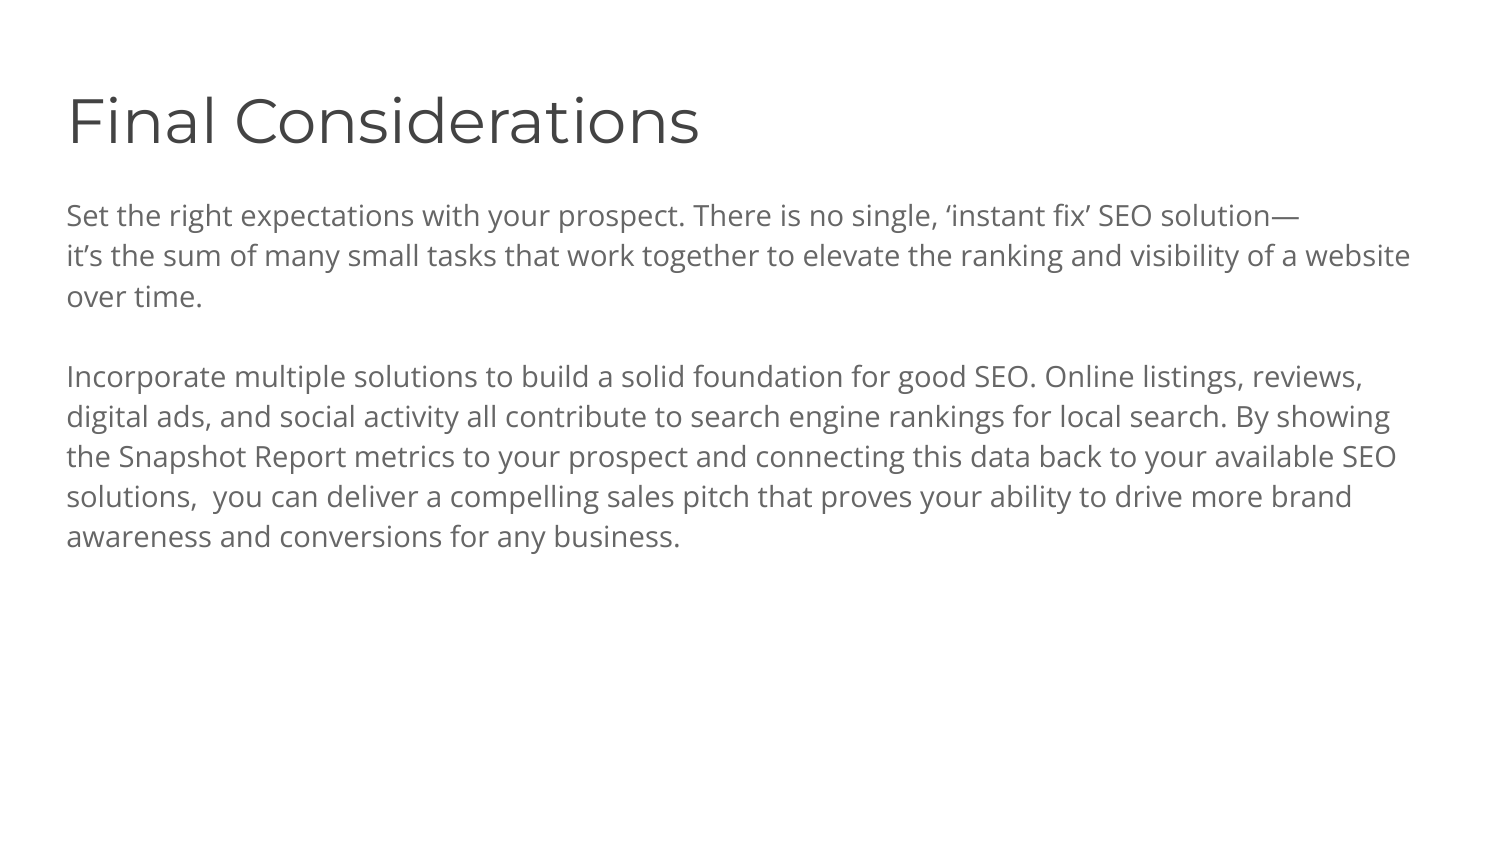

Final Considerations

Set the right expectations with your prospect. There is no single, ‘instant fix’ SEO solution—
it’s the sum of many small tasks that work together to elevate the ranking and visibility of a website over time.

Incorporate multiple solutions to build a solid foundation for good SEO. Online listings, reviews, digital ads, and social activity all contribute to search engine rankings for local search. By showing the Snapshot Report metrics to your prospect and connecting this data back to your available SEO solutions,  you can deliver a compelling sales pitch that proves your ability to drive more brand awareness and conversions for any business.